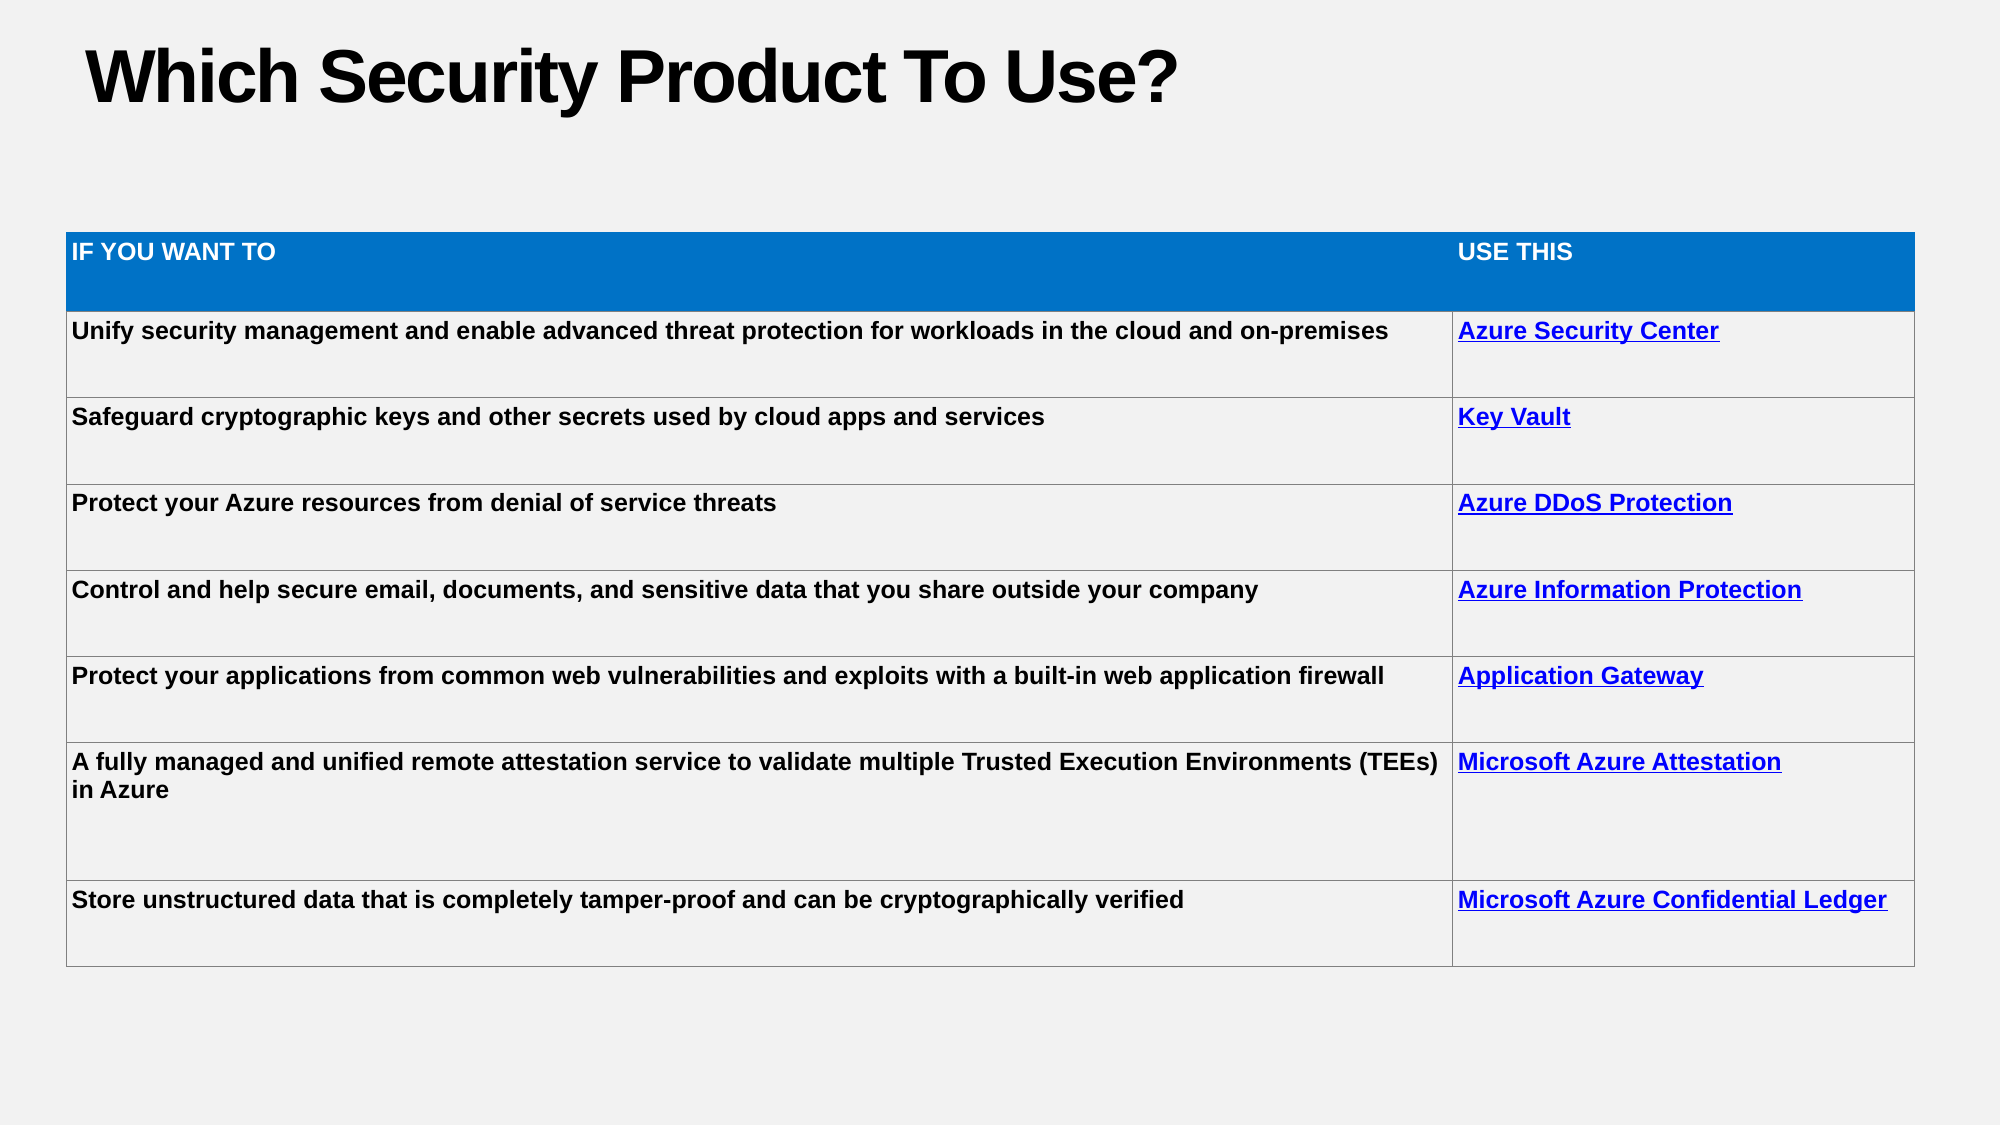

# Which Security Product To Use?
| IF YOU WANT TO | USE THIS |
| --- | --- |
| Unify security management and enable advanced threat protection for workloads in the cloud and on-premises | Azure Security Center |
| Safeguard cryptographic keys and other secrets used by cloud apps and services | Key Vault |
| Protect your Azure resources from denial of service threats | Azure DDoS Protection |
| Control and help secure email, documents, and sensitive data that you share outside your company | Azure Information Protection |
| Protect your applications from common web vulnerabilities and exploits with a built-in web application firewall | Application Gateway |
| A fully managed and unified remote attestation service to validate multiple Trusted Execution Environments (TEEs) in Azure | Microsoft Azure Attestation |
| Store unstructured data that is completely tamper-proof and can be cryptographically verified | Microsoft Azure Confidential Ledger |